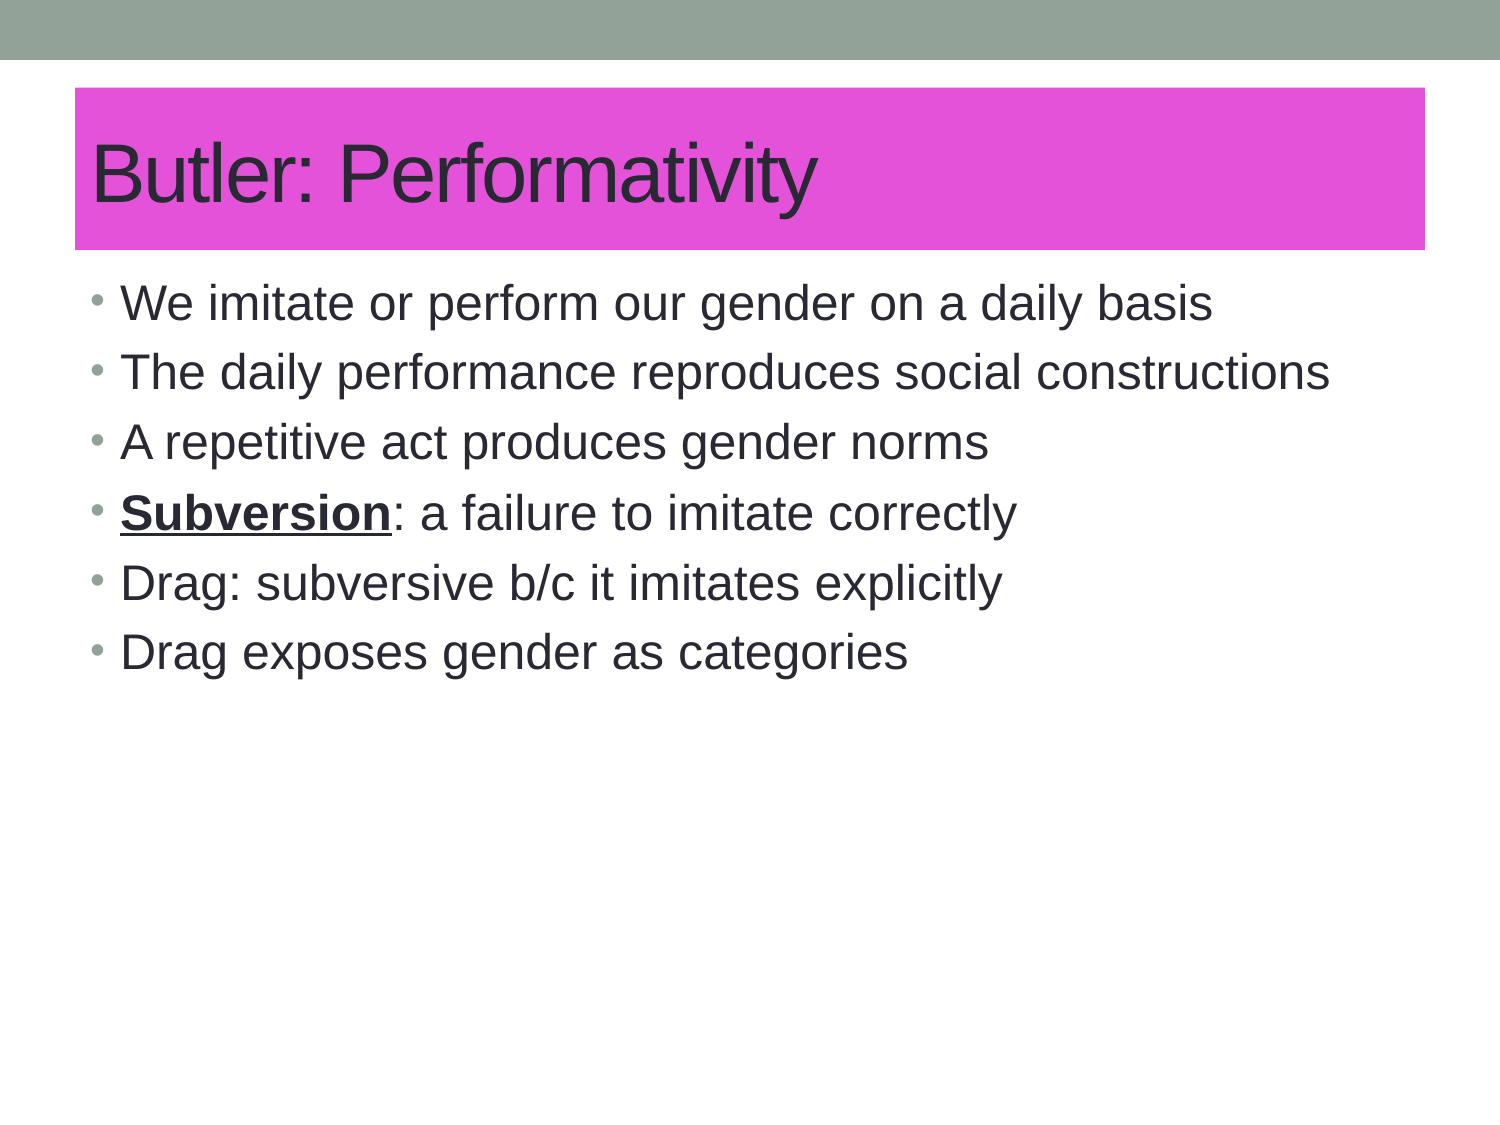

# Butler: Performativity
We imitate or perform our gender on a daily basis
The daily performance reproduces social constructions
A repetitive act produces gender norms
Subversion: a failure to imitate correctly
Drag: subversive b/c it imitates explicitly
Drag exposes gender as categories